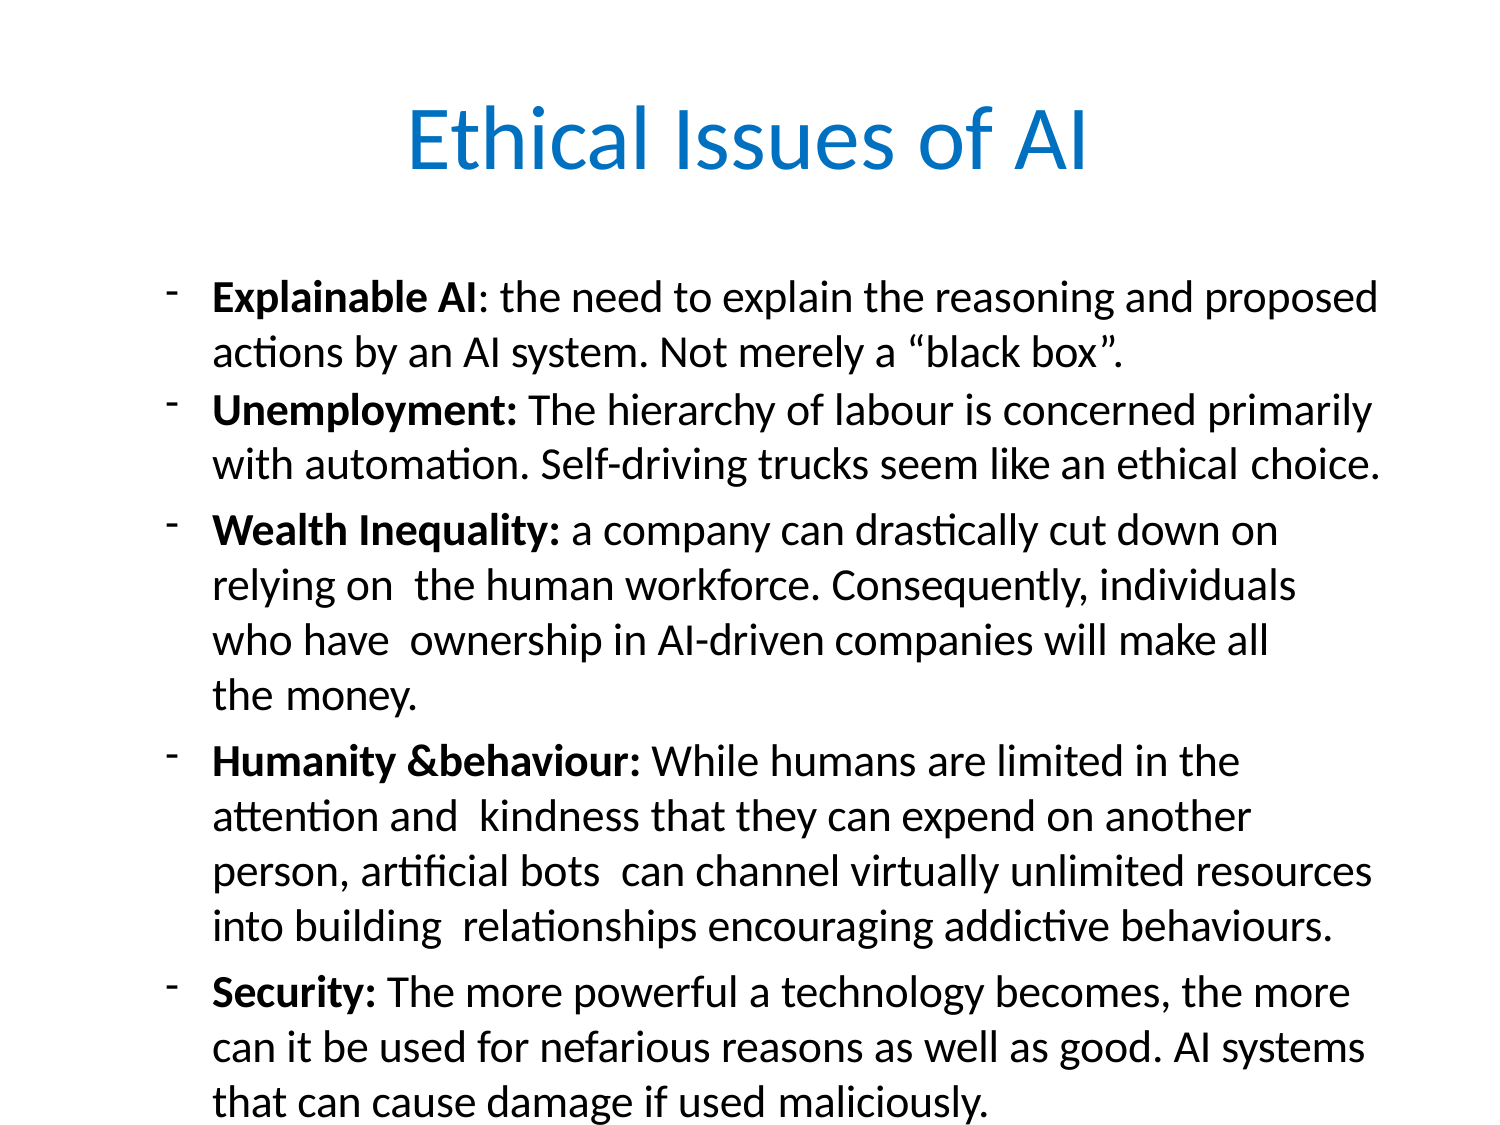

# Ethical Issues of AI
Explainable AI: the need to explain the reasoning and proposed actions by an AI system. Not merely a “black box”.
Unemployment: The hierarchy of labour is concerned primarily  with automation. Self-driving trucks seem like an ethical choice.
Wealth Inequality: a company can drastically cut down on relying on  the human workforce. Consequently, individuals who have  ownership in AI-driven companies will make all the money.
Humanity &behaviour: While humans are limited in the attention and  kindness that they can expend on another person, artificial bots  can channel virtually unlimited resources into building  relationships encouraging addictive behaviours.
Security: The more powerful a technology becomes, the more  can it be used for nefarious reasons as well as good. AI systems  that can cause damage if used maliciously.